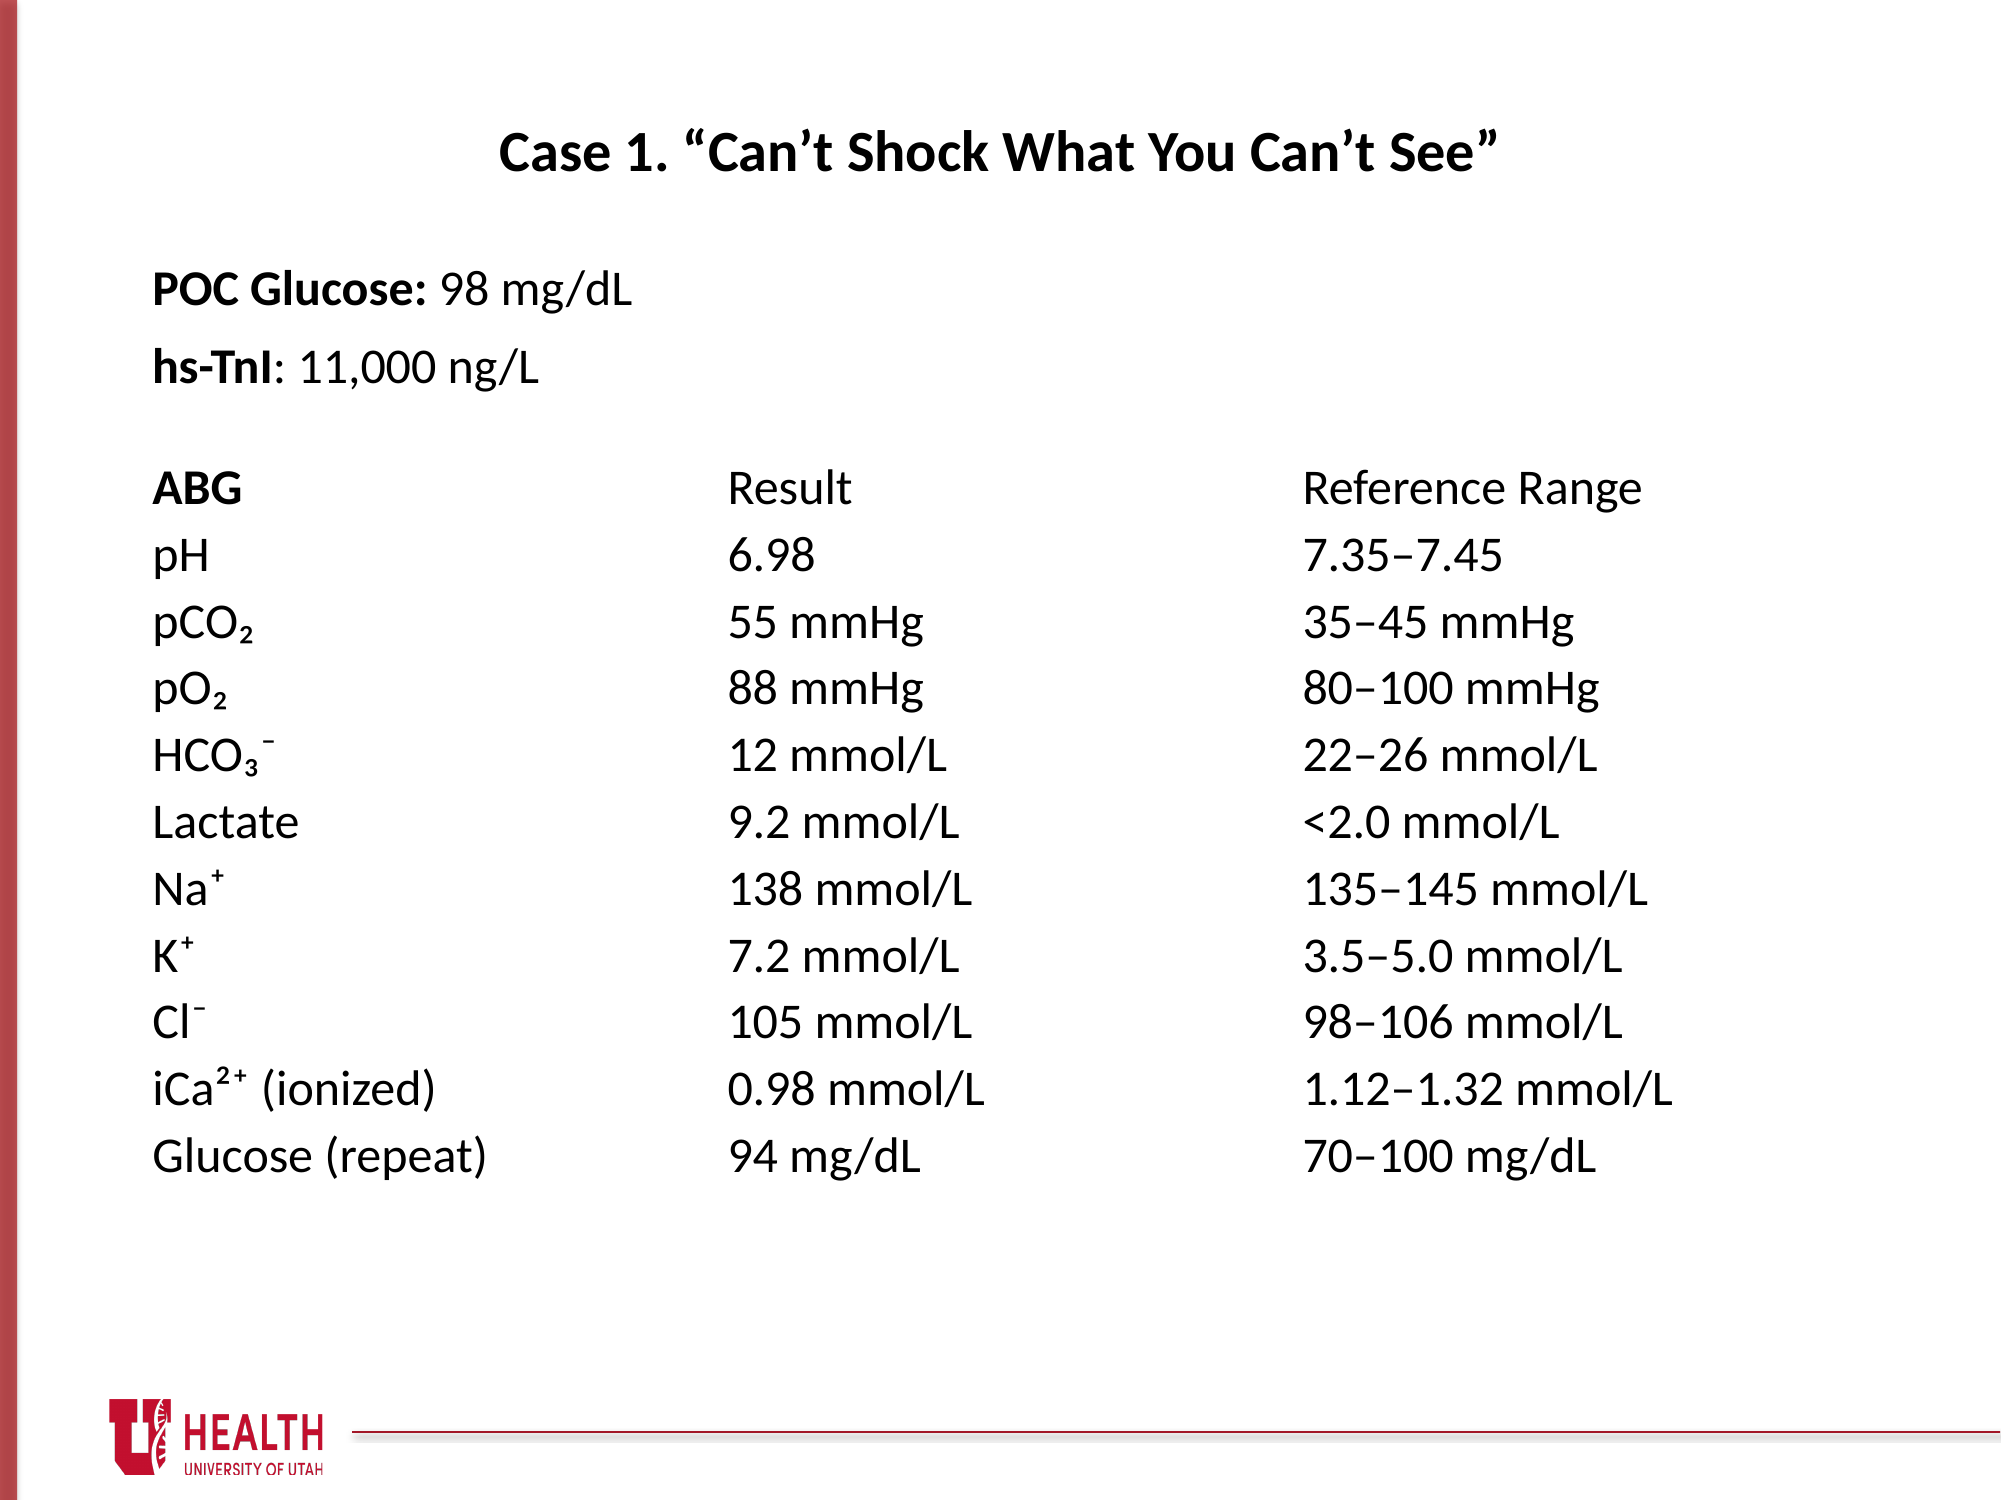

Case 1. “Can’t Shock What You Can’t See”
POC Glucose: 98 mg/dL
hs-TnI: 11,000 ng/L
| ABG | Result | Reference Range |
| --- | --- | --- |
| pH | 6.98 | 7.35–7.45 |
| pCO₂ | 55 mmHg | 35–45 mmHg |
| pO₂ | 88 mmHg | 80–100 mmHg |
| HCO₃⁻ | 12 mmol/L | 22–26 mmol/L |
| Lactate | 9.2 mmol/L | <2.0 mmol/L |
| Na⁺ | 138 mmol/L | 135–145 mmol/L |
| K⁺ | 7.2 mmol/L | 3.5–5.0 mmol/L |
| Cl⁻ | 105 mmol/L | 98–106 mmol/L |
| iCa²⁺ (ionized) | 0.98 mmol/L | 1.12–1.32 mmol/L |
| Glucose (repeat) | 94 mg/dL | 70–100 mg/dL |